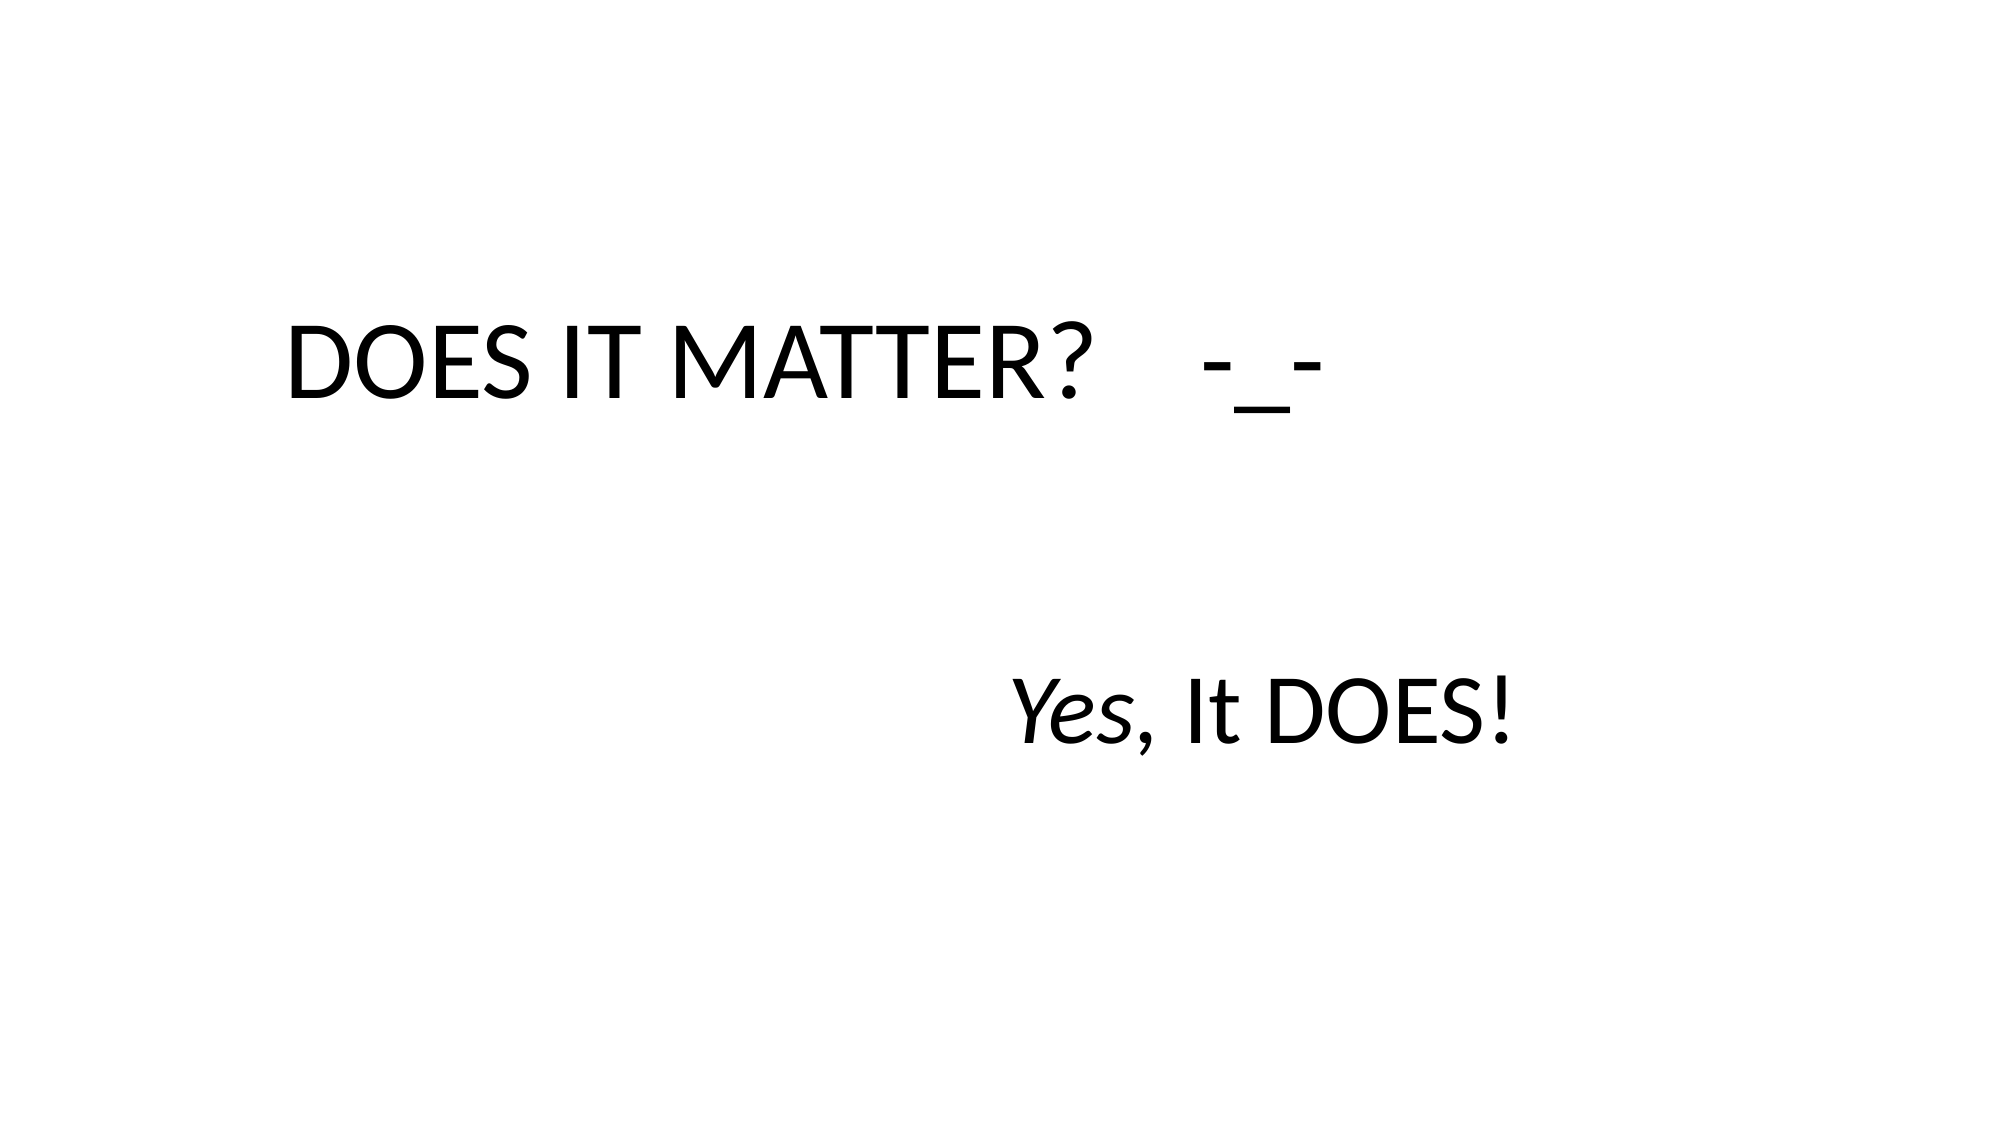

DOES IT MATTER?
-_-
Yes, It DOES!